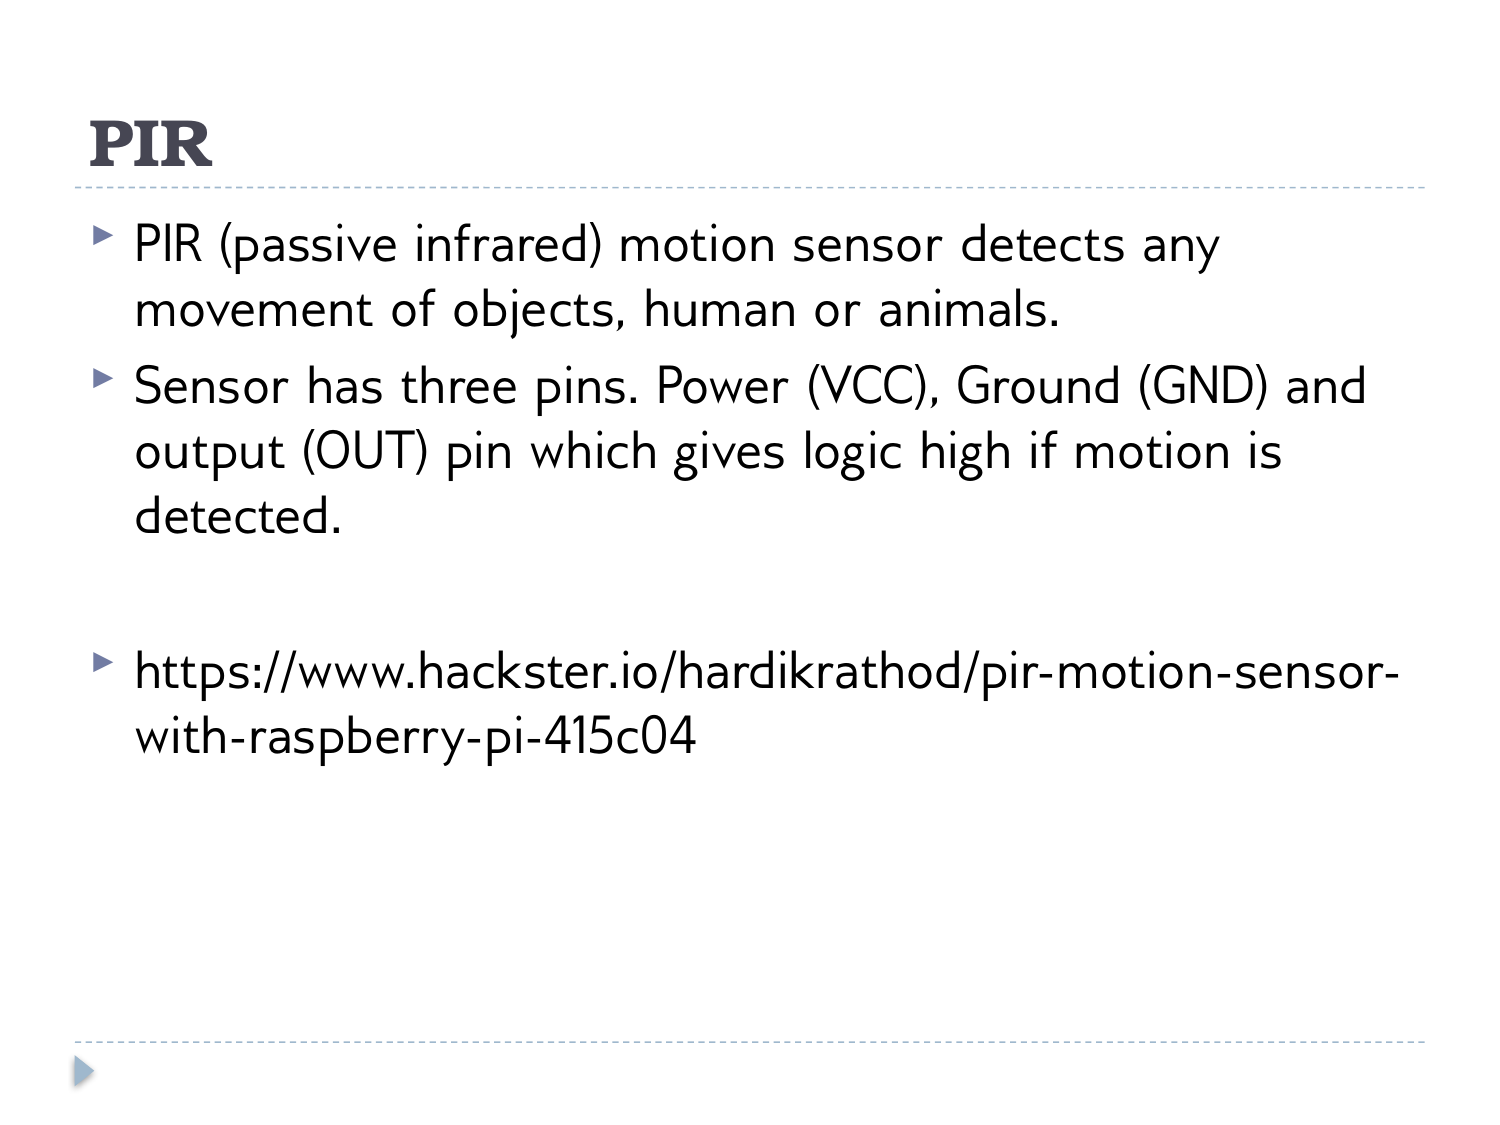

# PIR
PIR (passive infrared) motion sensor detects any movement of objects, human or animals.
Sensor has three pins. Power (VCC), Ground (GND) and output (OUT) pin which gives logic high if motion is detected.

https://www.hackster.io/hardikrathod/pir-motion-sensor-with-raspberry-pi-415c04